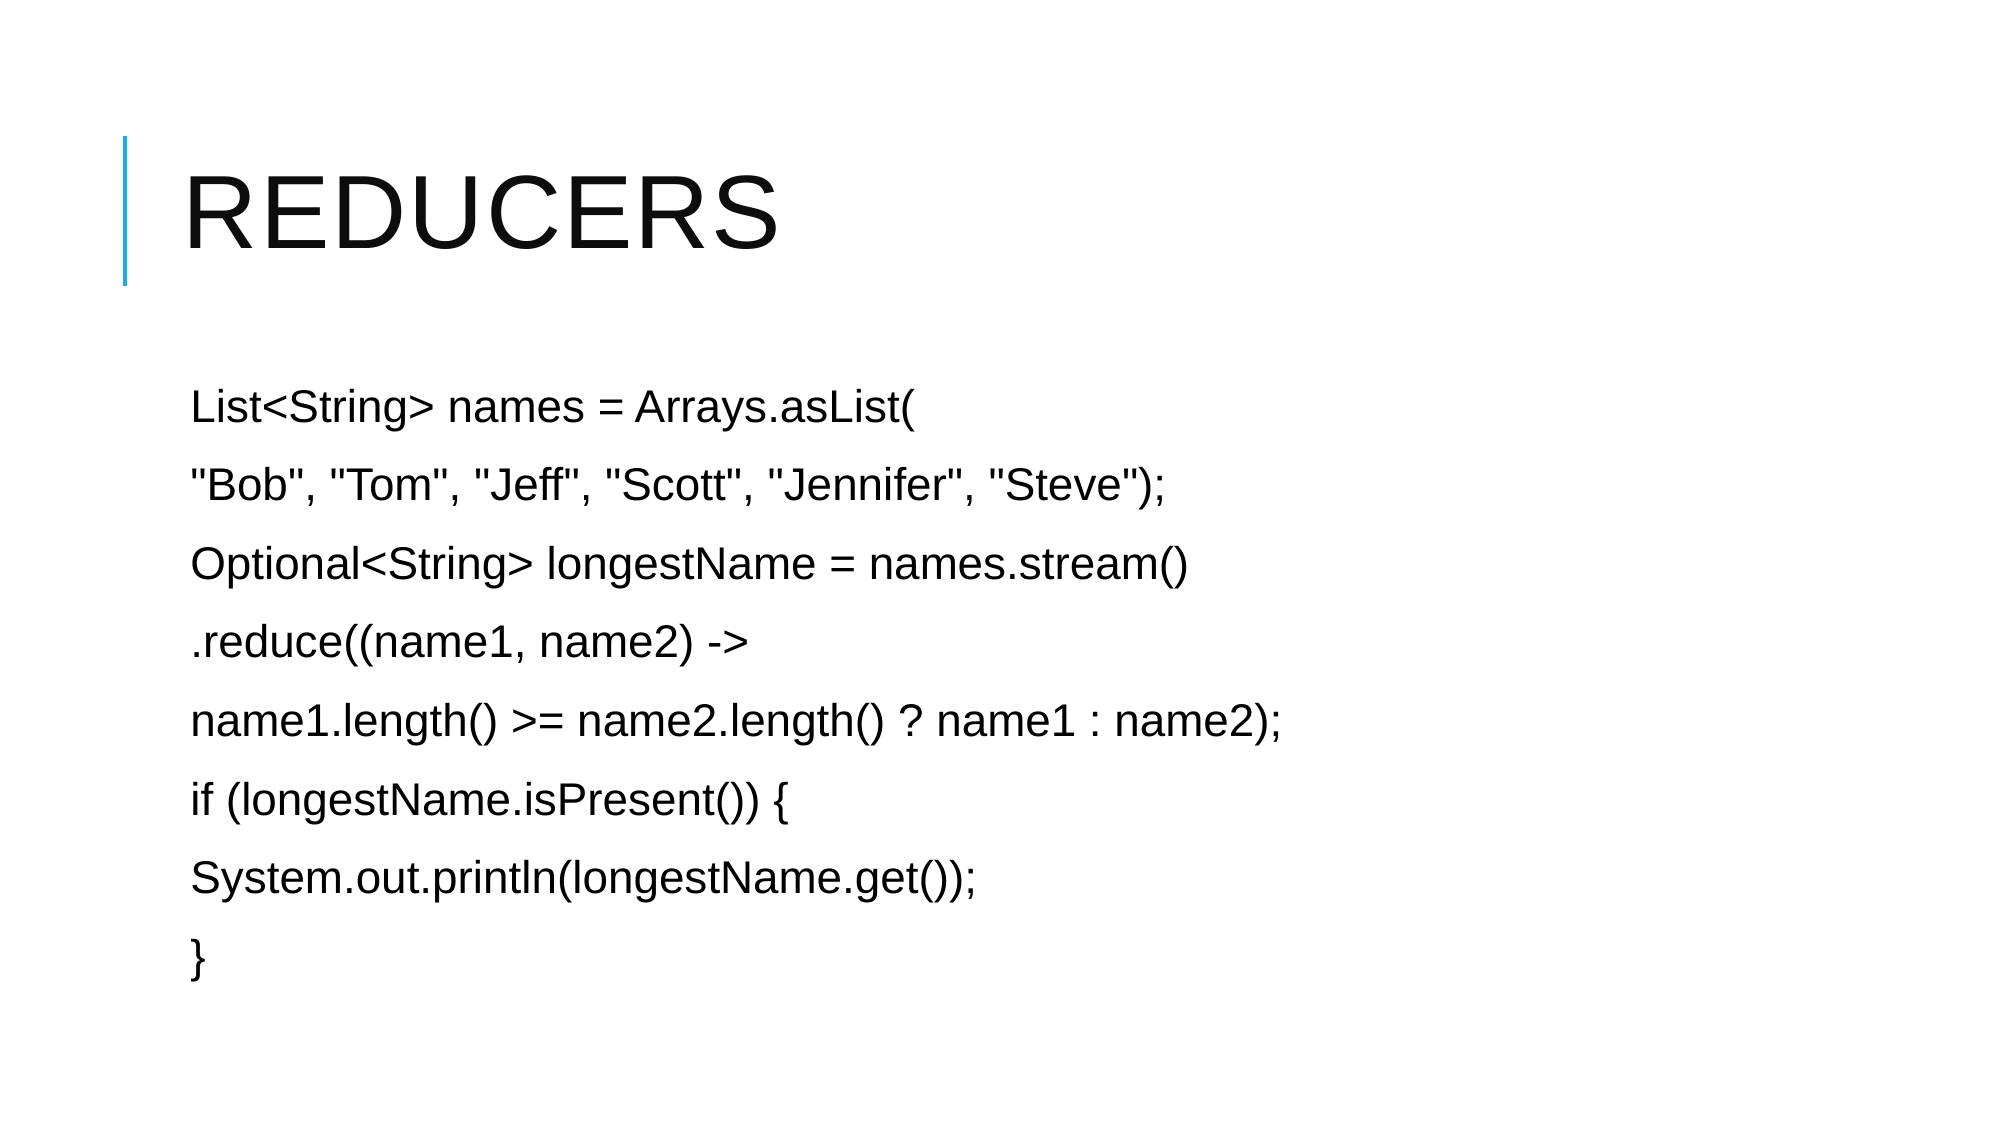

# reducers
List<String> names = Arrays.asList(
"Bob", "Tom", "Jeff", "Scott", "Jennifer", "Steve");
Optional<String> longestName = names.stream()
.reduce((name1, name2) ->
name1.length() >= name2.length() ? name1 : name2);
if (longestName.isPresent()) {
System.out.println(longestName.get());
}